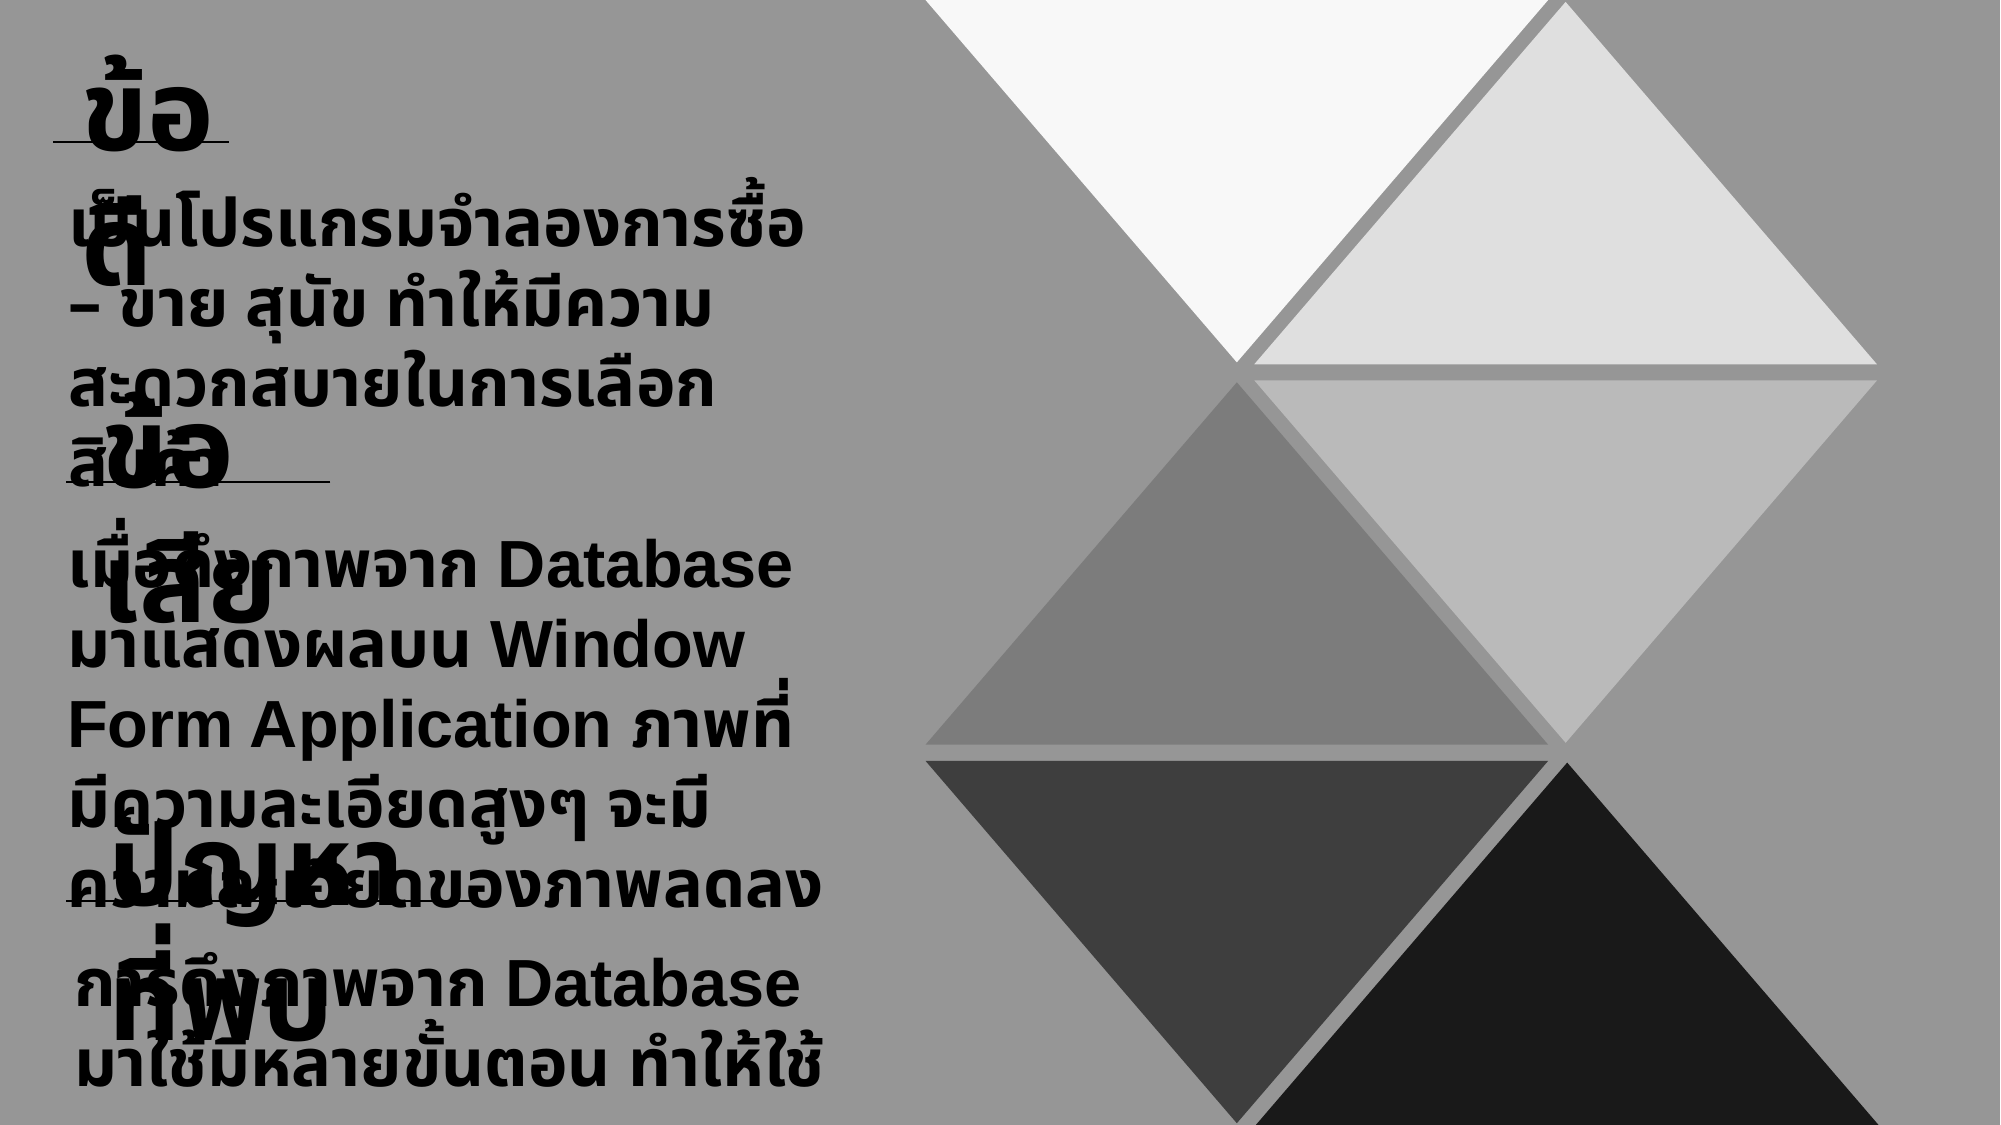

ข้อดี
เป็นโปรแกรมจำลองการซื้อ – ขาย สุนัข ทำให้มีความสะดวกสบายในการเลือกสินค้า

ข้อเสีย

เมื่อดึงภาพจาก Database มาแสดงผลบน Window Form Application ภาพที่มีความละเอียดสูงๆ จะมีความละเอียดของภาพลดลง

ปัญหาที่พบ
การดึงภาพจาก Database มาใช้มีหลายขั้นตอน ทำให้ใช้เวลานาน